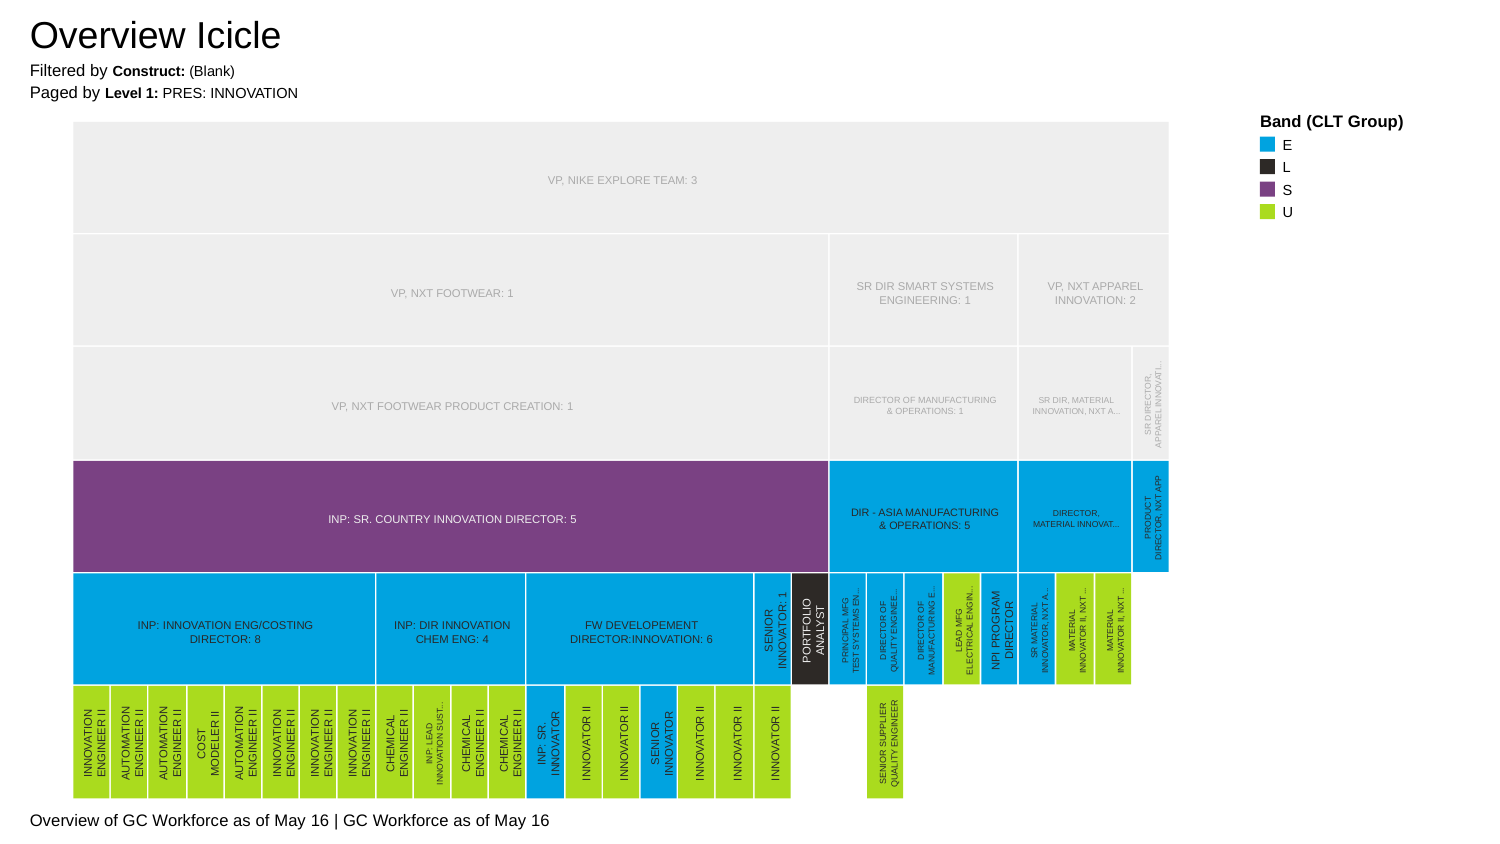

Overview Icicle
Filtered by Construct: (Blank)
Paged by Level 1: PRES: INNOVATION
Band (CLT Group)

E

L

S

U

VP, NIKE EXPLORE TEAM: 3

SR DIR SMART SYSTEMS
VP, NXT APPAREL
VP, NXT FOOTWEAR: 1
ENGINEERING: 1
INNOVATION: 2

DIRECTOR OF MANUFACTURING
SR DIR, MATERIAL
VP, NXT FOOTWEAR PRODUCT CREATION: 1
APPAREL INNOVATI...
SR DIRECTOR,
& OPERATIONS: 1
INNOVATION, NXT A...

DIR - ASIA MANUFACTURING
DIRECTOR,
INP: SR. COUNTRY INNOVATION DIRECTOR: 5
DIRECTOR, NXT APP
PRODUCT
& OPERATIONS: 5
MATERIAL INNOVAT...

INP: INNOVATION ENG/COSTING
INP: DIR INNOVATION
FW DEVELOPEMENT
INNOVATOR: 1
SENIOR
PORTFOLIO
ANALYST
NPI PROGRAM
DIRECTOR
PRINCIPAL MFG
TEST SYSTEMS EN...
QUALITY ENGINEE...
DIRECTOR OF
MANUFACTURING E...
DIRECTOR OF
ELECTRICAL ENGIN...
LEAD MFG
INNOVATOR, NXT A...
SR MATERIAL
INNOVATOR II, NXT ...
MATERIAL
INNOVATOR II, NXT ...
MATERIAL
DIRECTOR: 8
CHEM ENG: 4
DIRECTOR:INNOVATION: 6

INNOVATION
ENGINEER II
AUTOMATION
ENGINEER II
AUTOMATION
ENGINEER II
MODELER II
COST
AUTOMATION
ENGINEER II
INNOVATION
ENGINEER II
INNOVATION
ENGINEER II
INNOVATION
ENGINEER II
CHEMICAL
ENGINEER II
CHEMICAL
ENGINEER II
CHEMICAL
ENGINEER II
INP: SR.
INNOVATOR
INNOVATOR II
INNOVATOR II
SENIOR
INNOVATOR
INNOVATOR II
INNOVATOR II
INNOVATOR II
SENIOR SUPPLIER
QUALITY ENGINEER
INNOVATION SUST...
INP: LEAD
Overview of GC Workforce as of May 16 | GC Workforce as of May 16